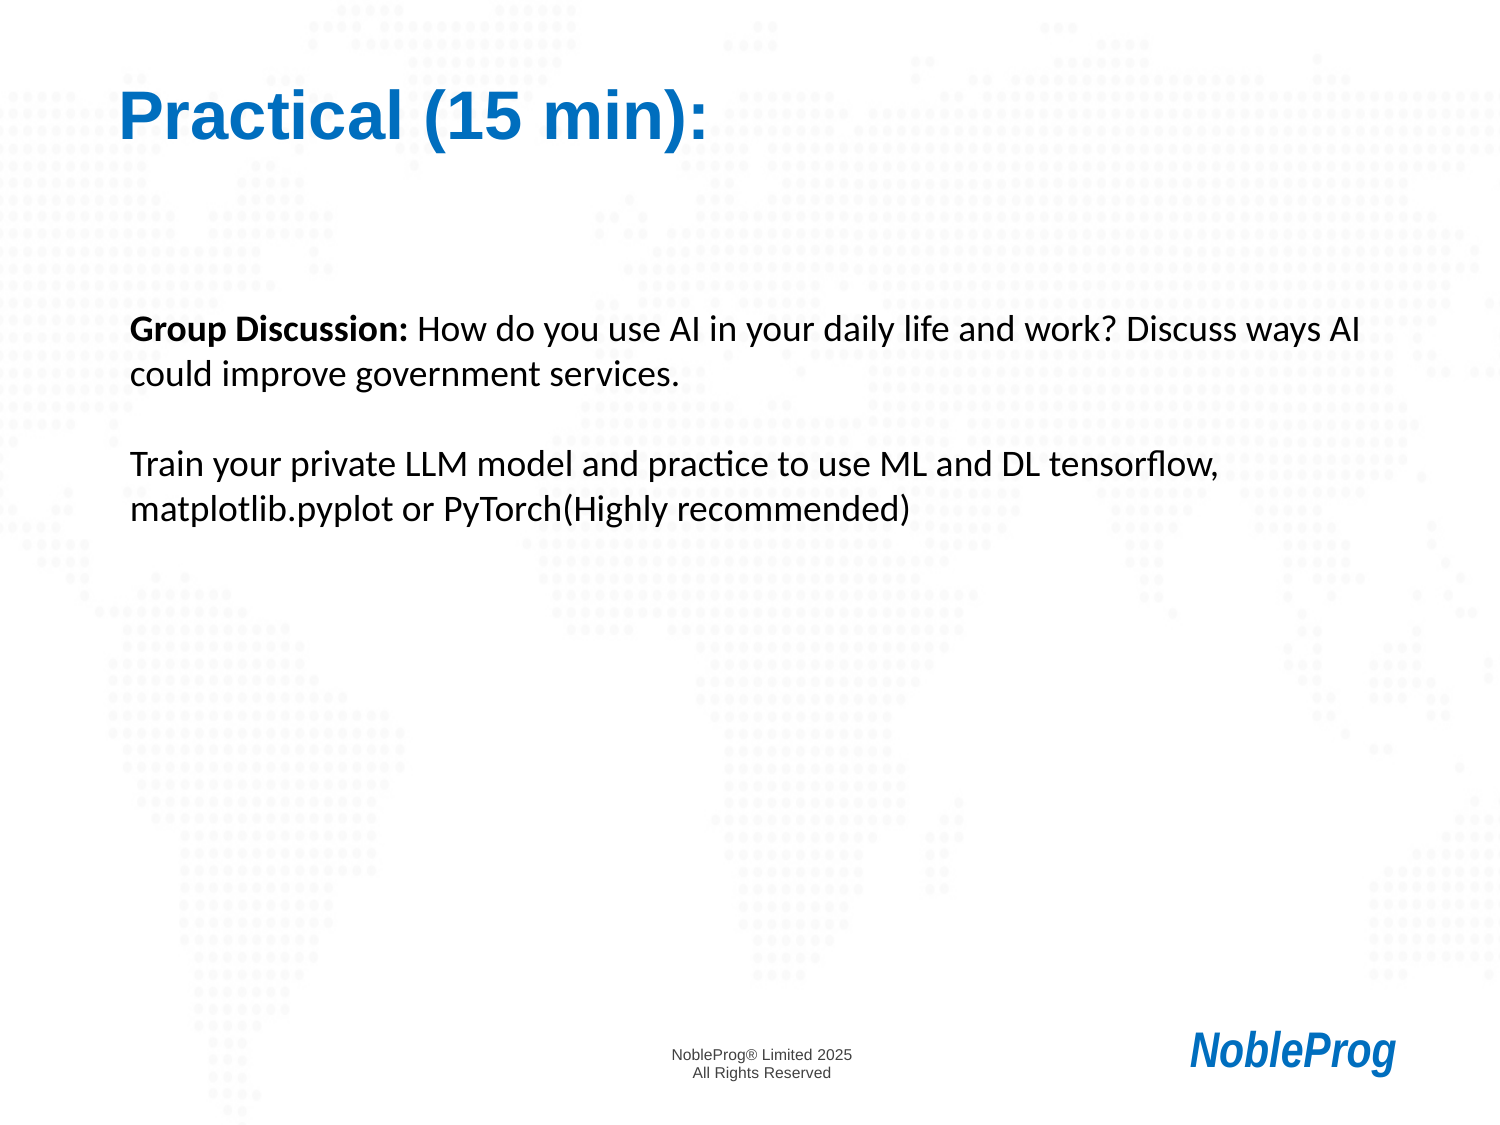

# Practical (15 min):
Group Discussion: How do you use AI in your daily life and work? Discuss ways AI could improve government services.

Train your private LLM model and practice to use ML and DL tensorflow, matplotlib.pyplot or PyTorch(Highly recommended)